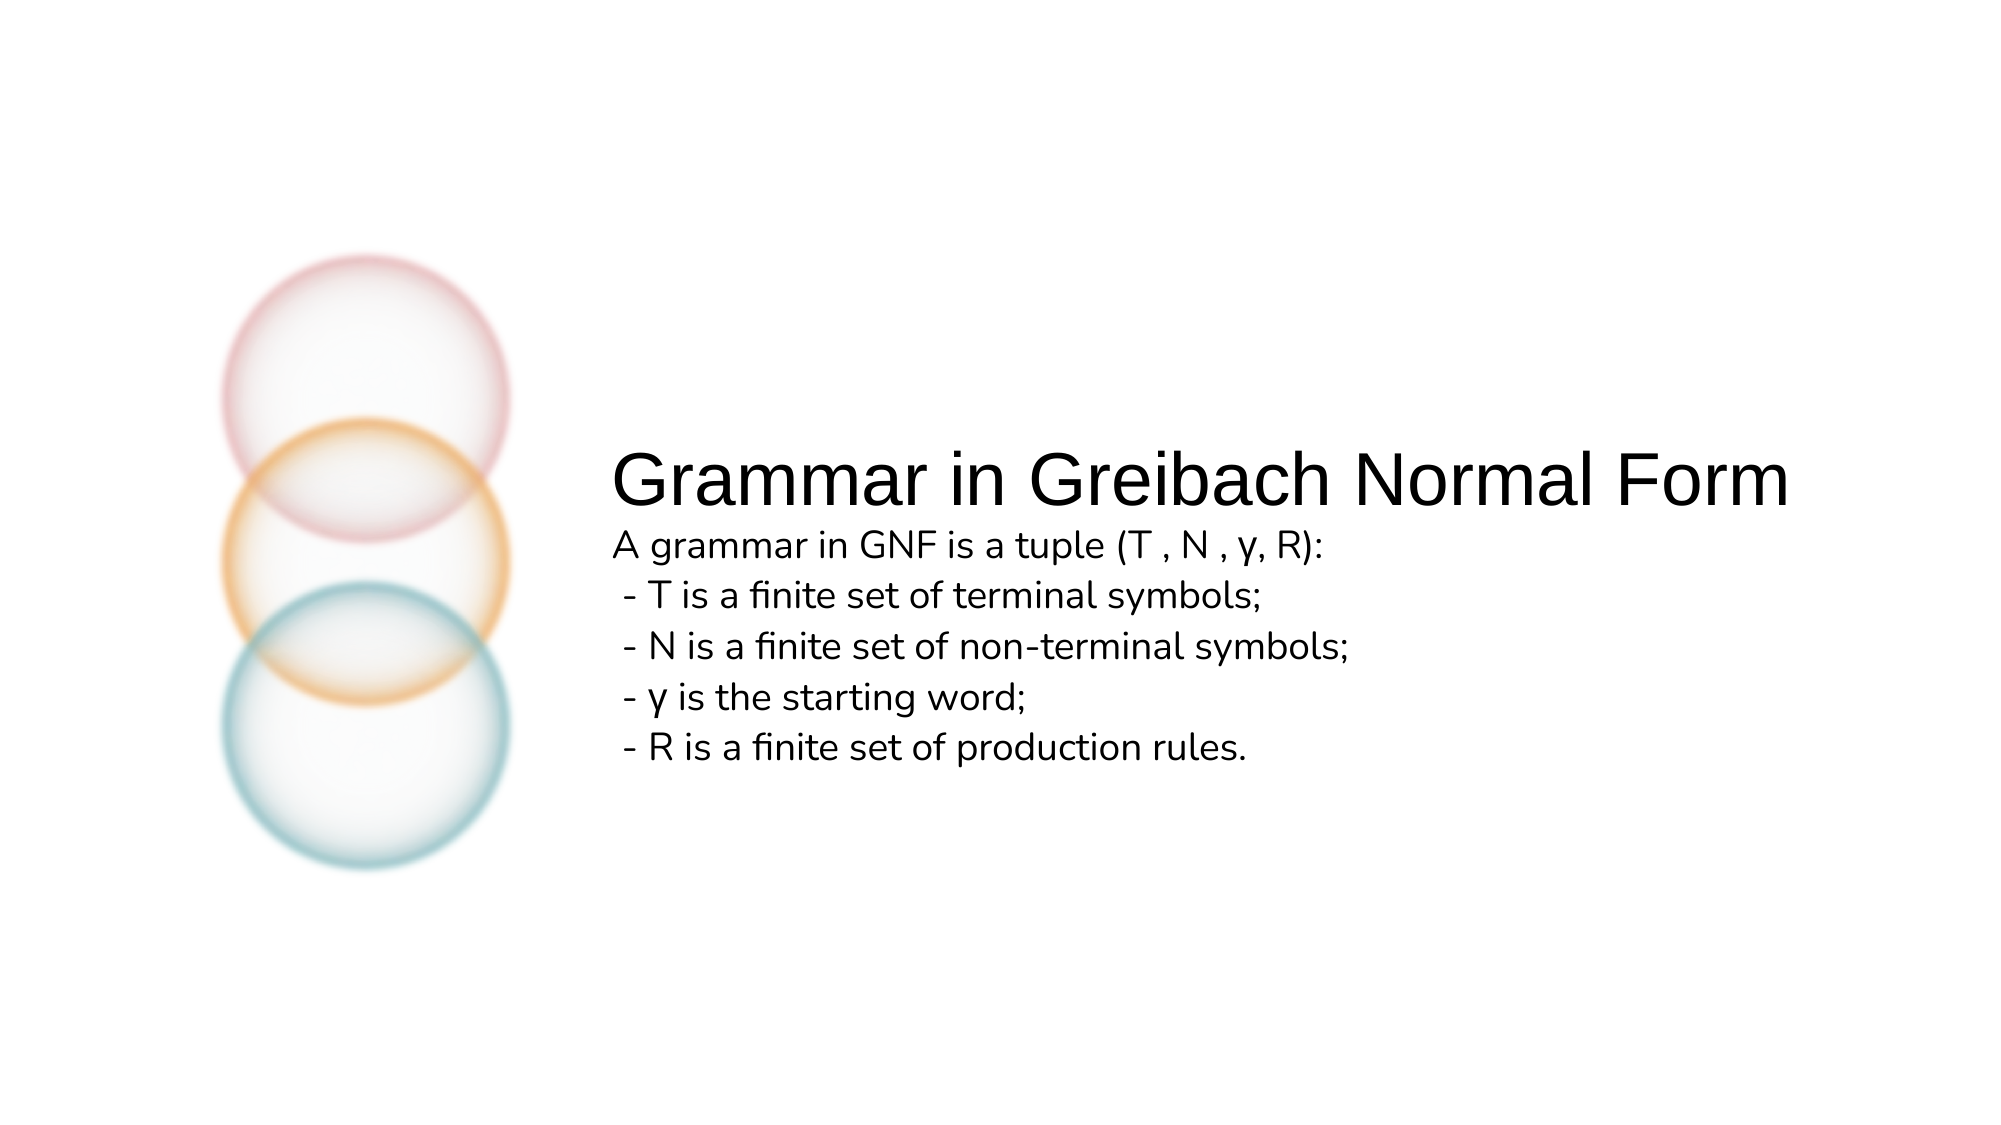

Grammar in Greibach Normal Form
A grammar in GNF is a tuple (T , N , γ, R):
 - T is a finite set of terminal symbols;
 - N is a finite set of non-terminal symbols;
 - γ is the starting word;
 - R is a finite set of production rules.